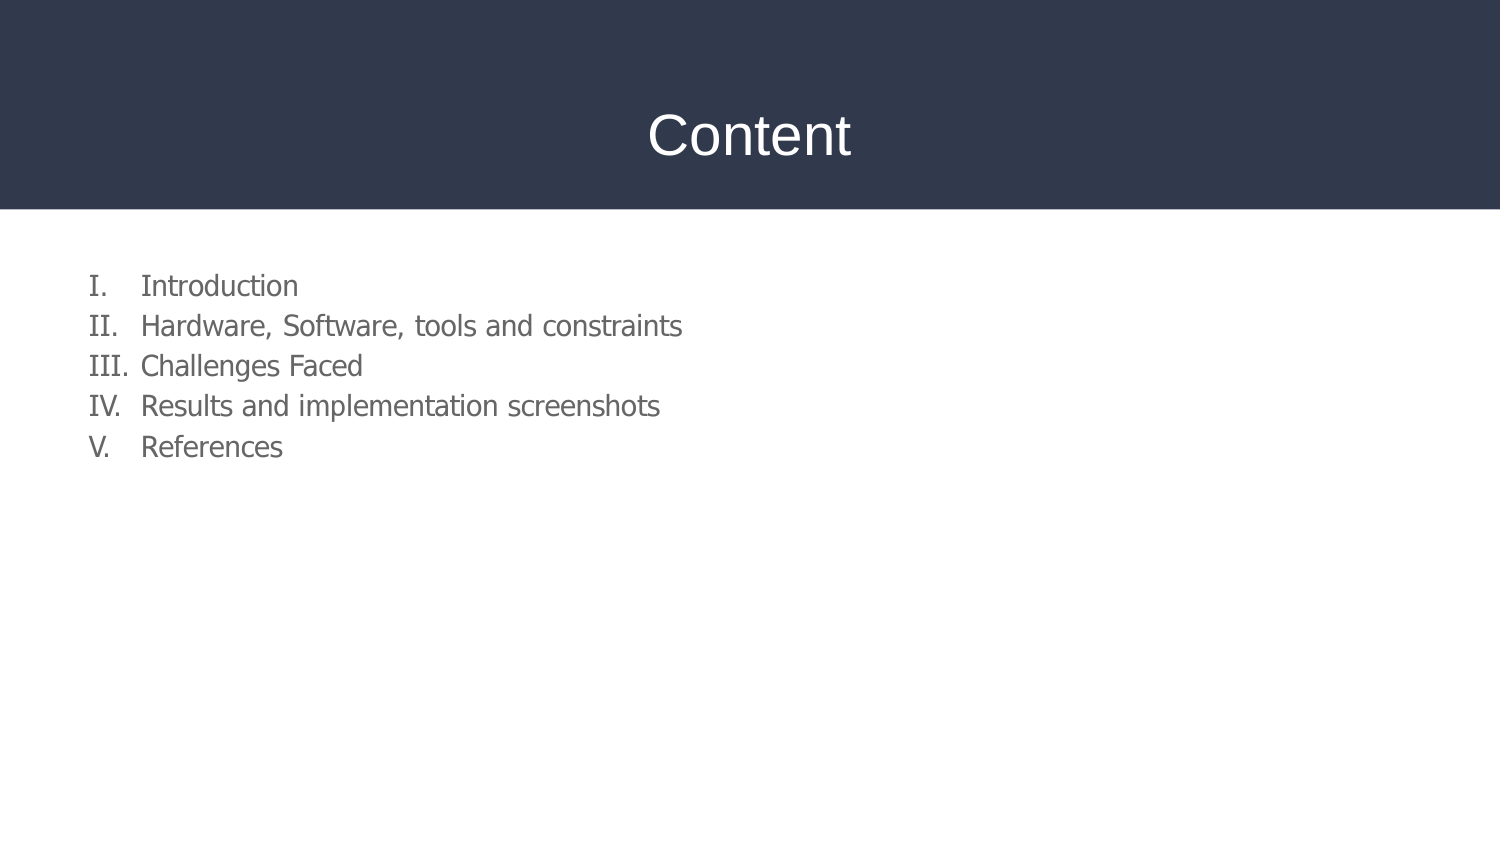

# Content
Introduction
Hardware, Software, tools and constraints
Challenges Faced
Results and implementation screenshots
References